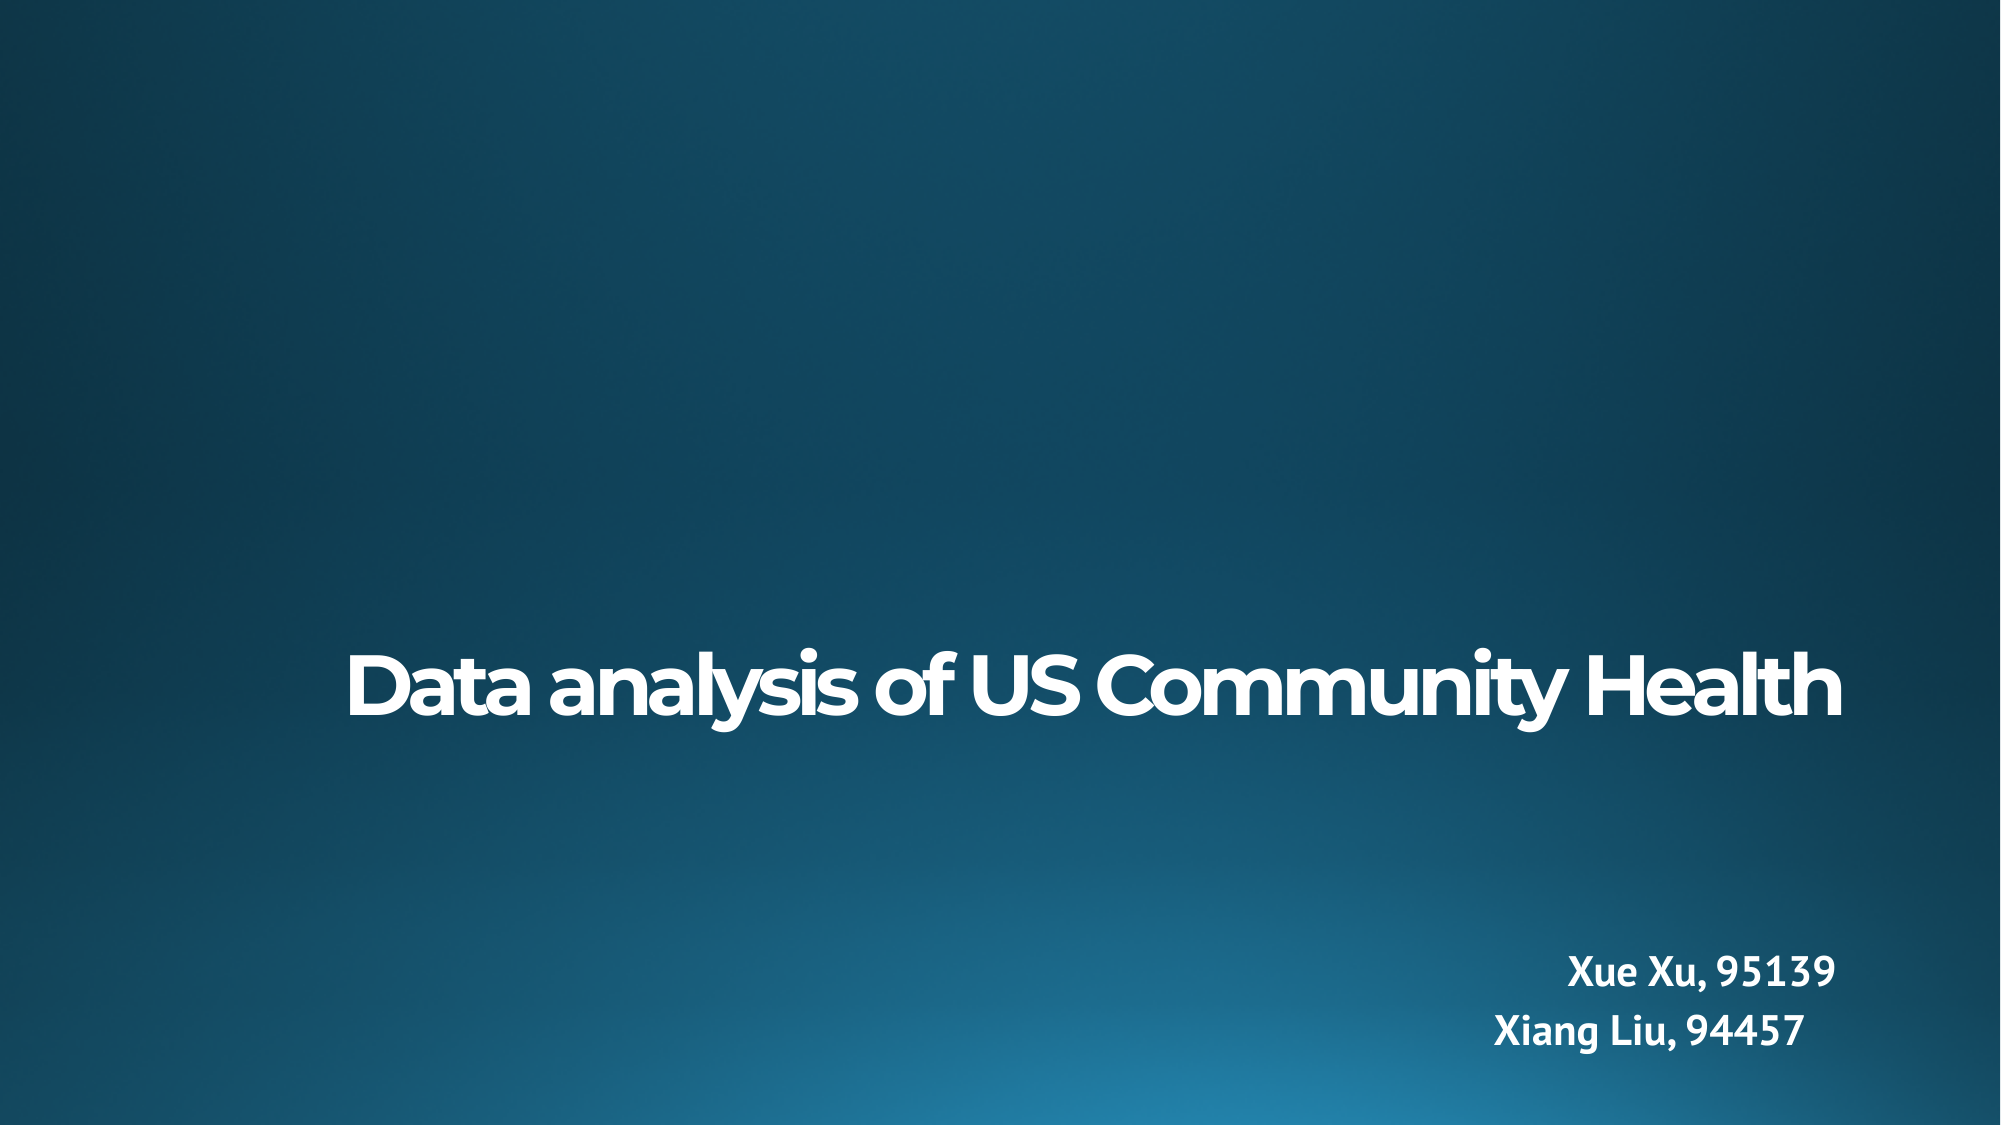

# Data analysis of US Community Health
Xue Xu, 95139
   Xiang Liu, 94457